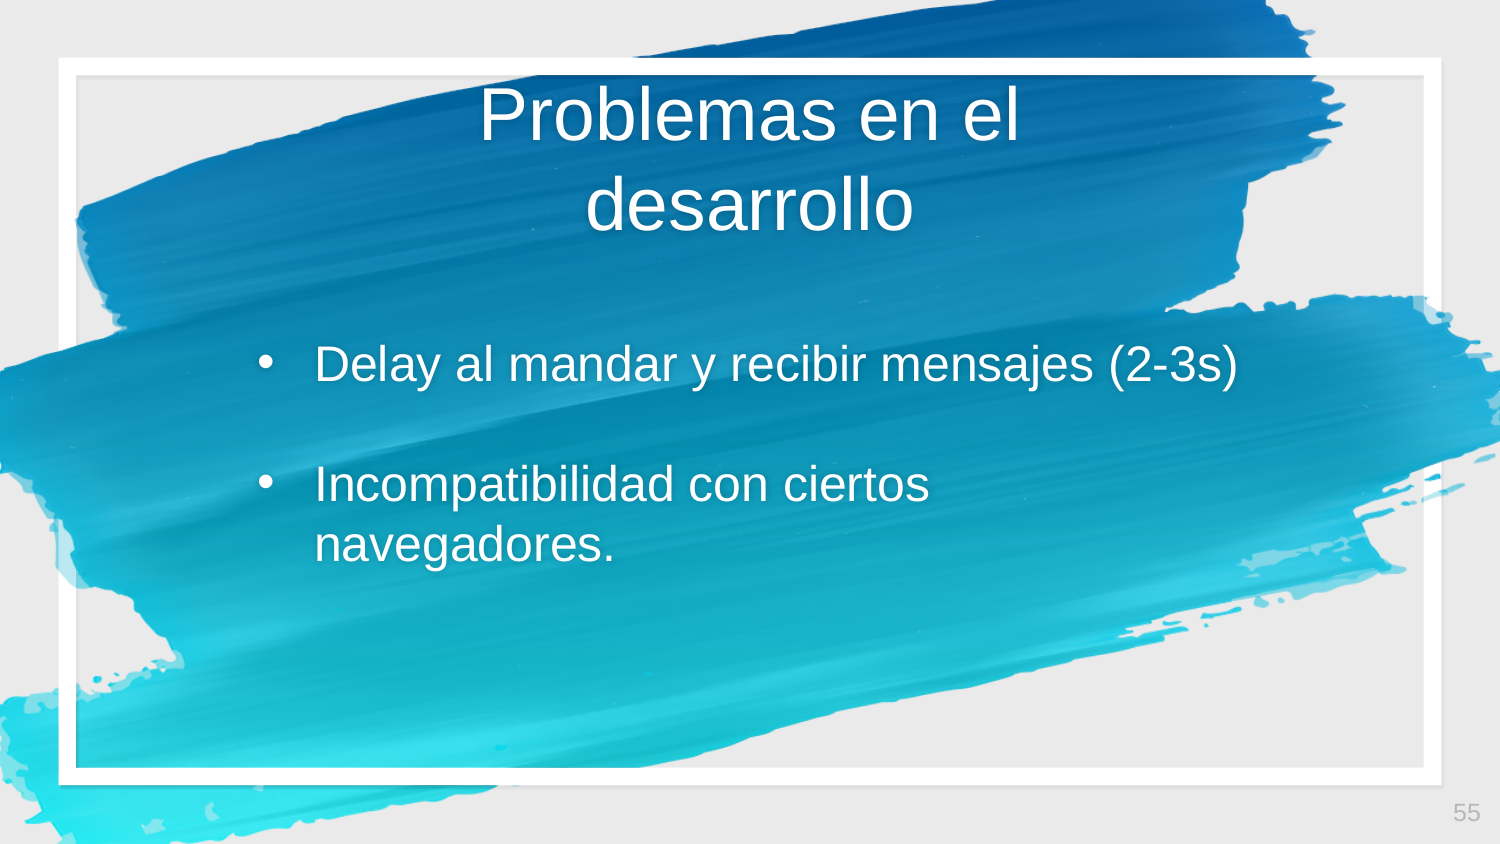

Problemas en el desarrollo
Delay al mandar y recibir mensajes (2-3s)

Incompatibilidad con ciertos navegadores.
55